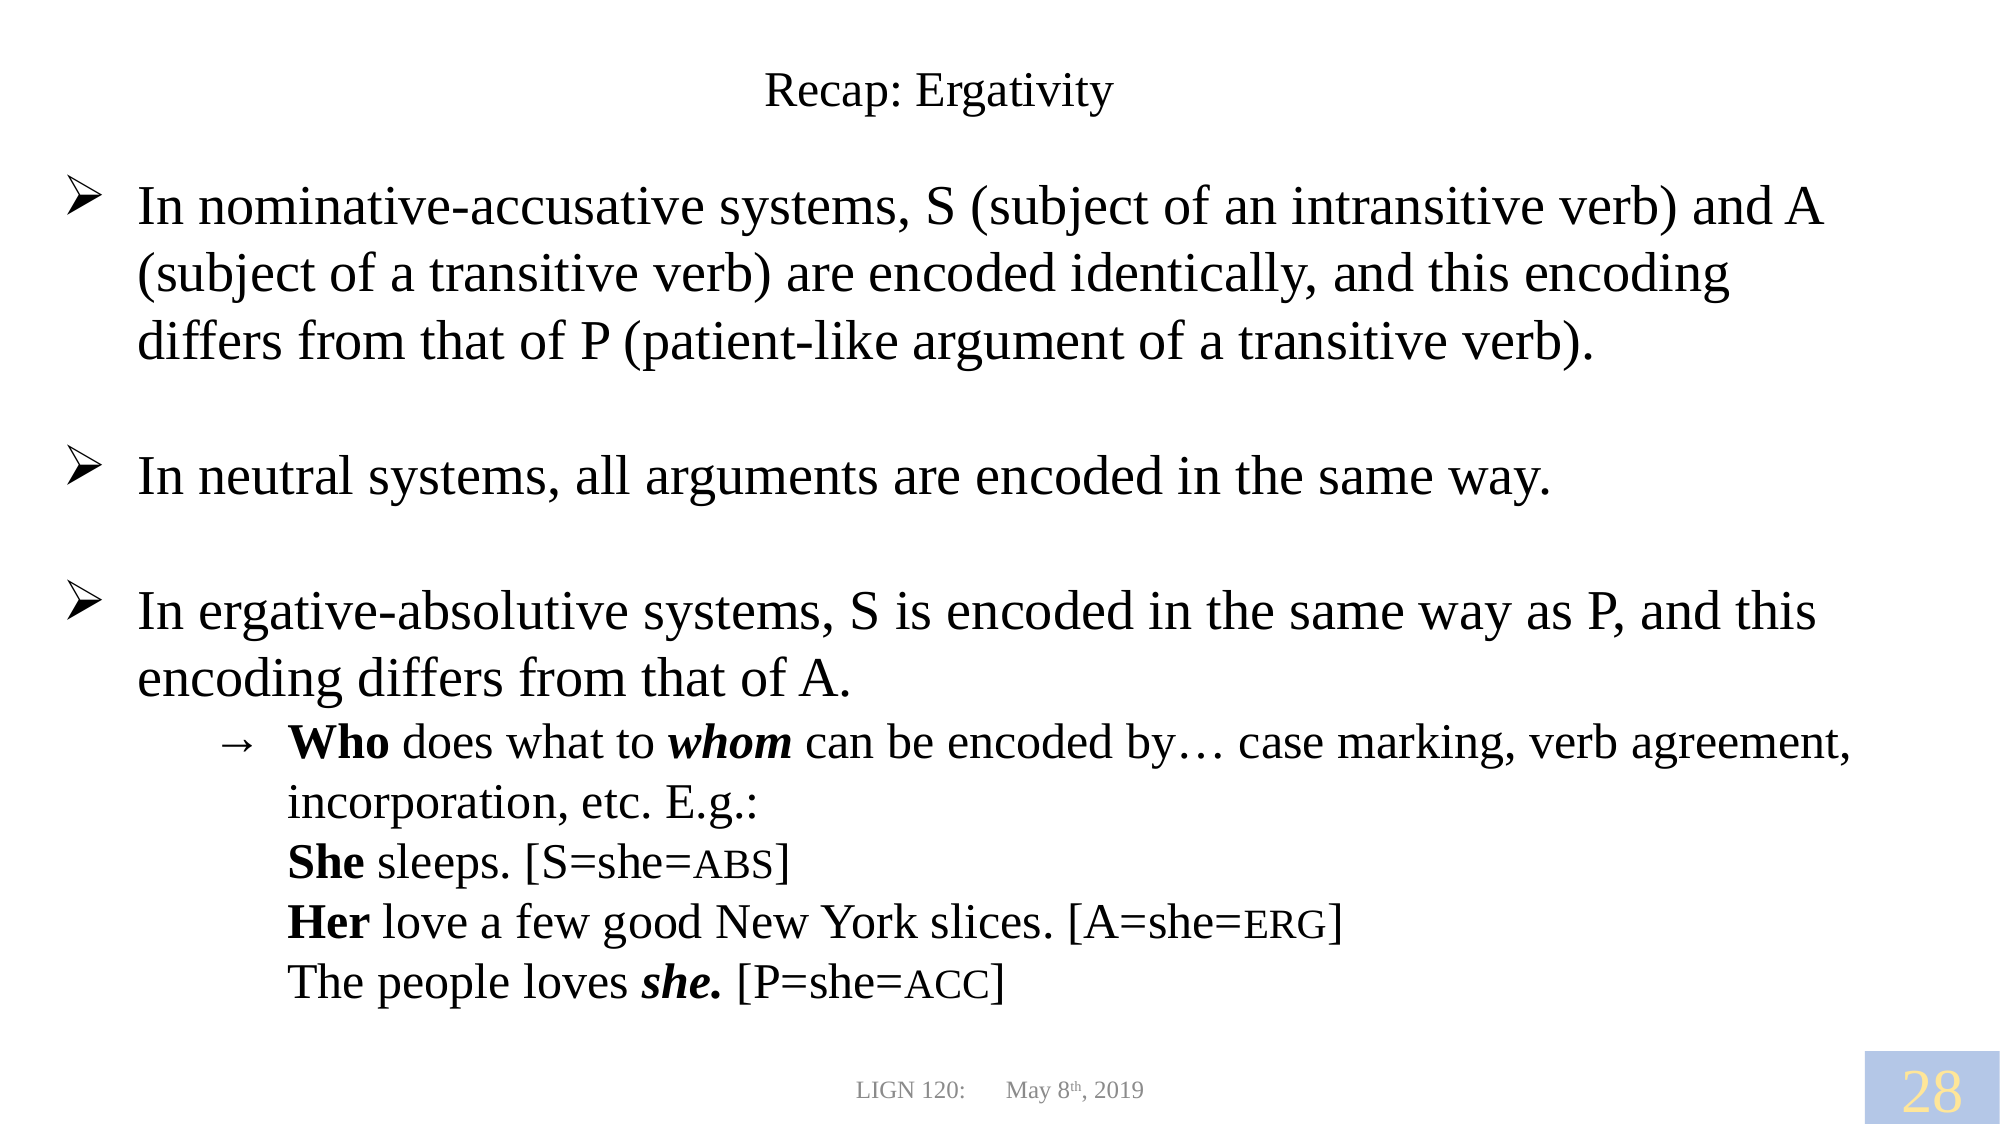

Recap: Ergativity
In nominative-accusative systems, S (subject of an intransitive verb) and A (subject of a transitive verb) are encoded identically, and this encoding differs from that of P (patient-like argument of a transitive verb).

In neutral systems, all arguments are encoded in the same way.

In ergative-absolutive systems, S is encoded in the same way as P, and this encoding differs from that of A.
Who does what to whom can be encoded by… case marking, verb agreement,  incorporation, etc. E.g.:
She sleeps. [S=she=ABS]
Her love a few good New York slices. [A=she=ERG]
The people loves she. [P=she=ACC]
28
LIGN 120:	May 8th, 2019